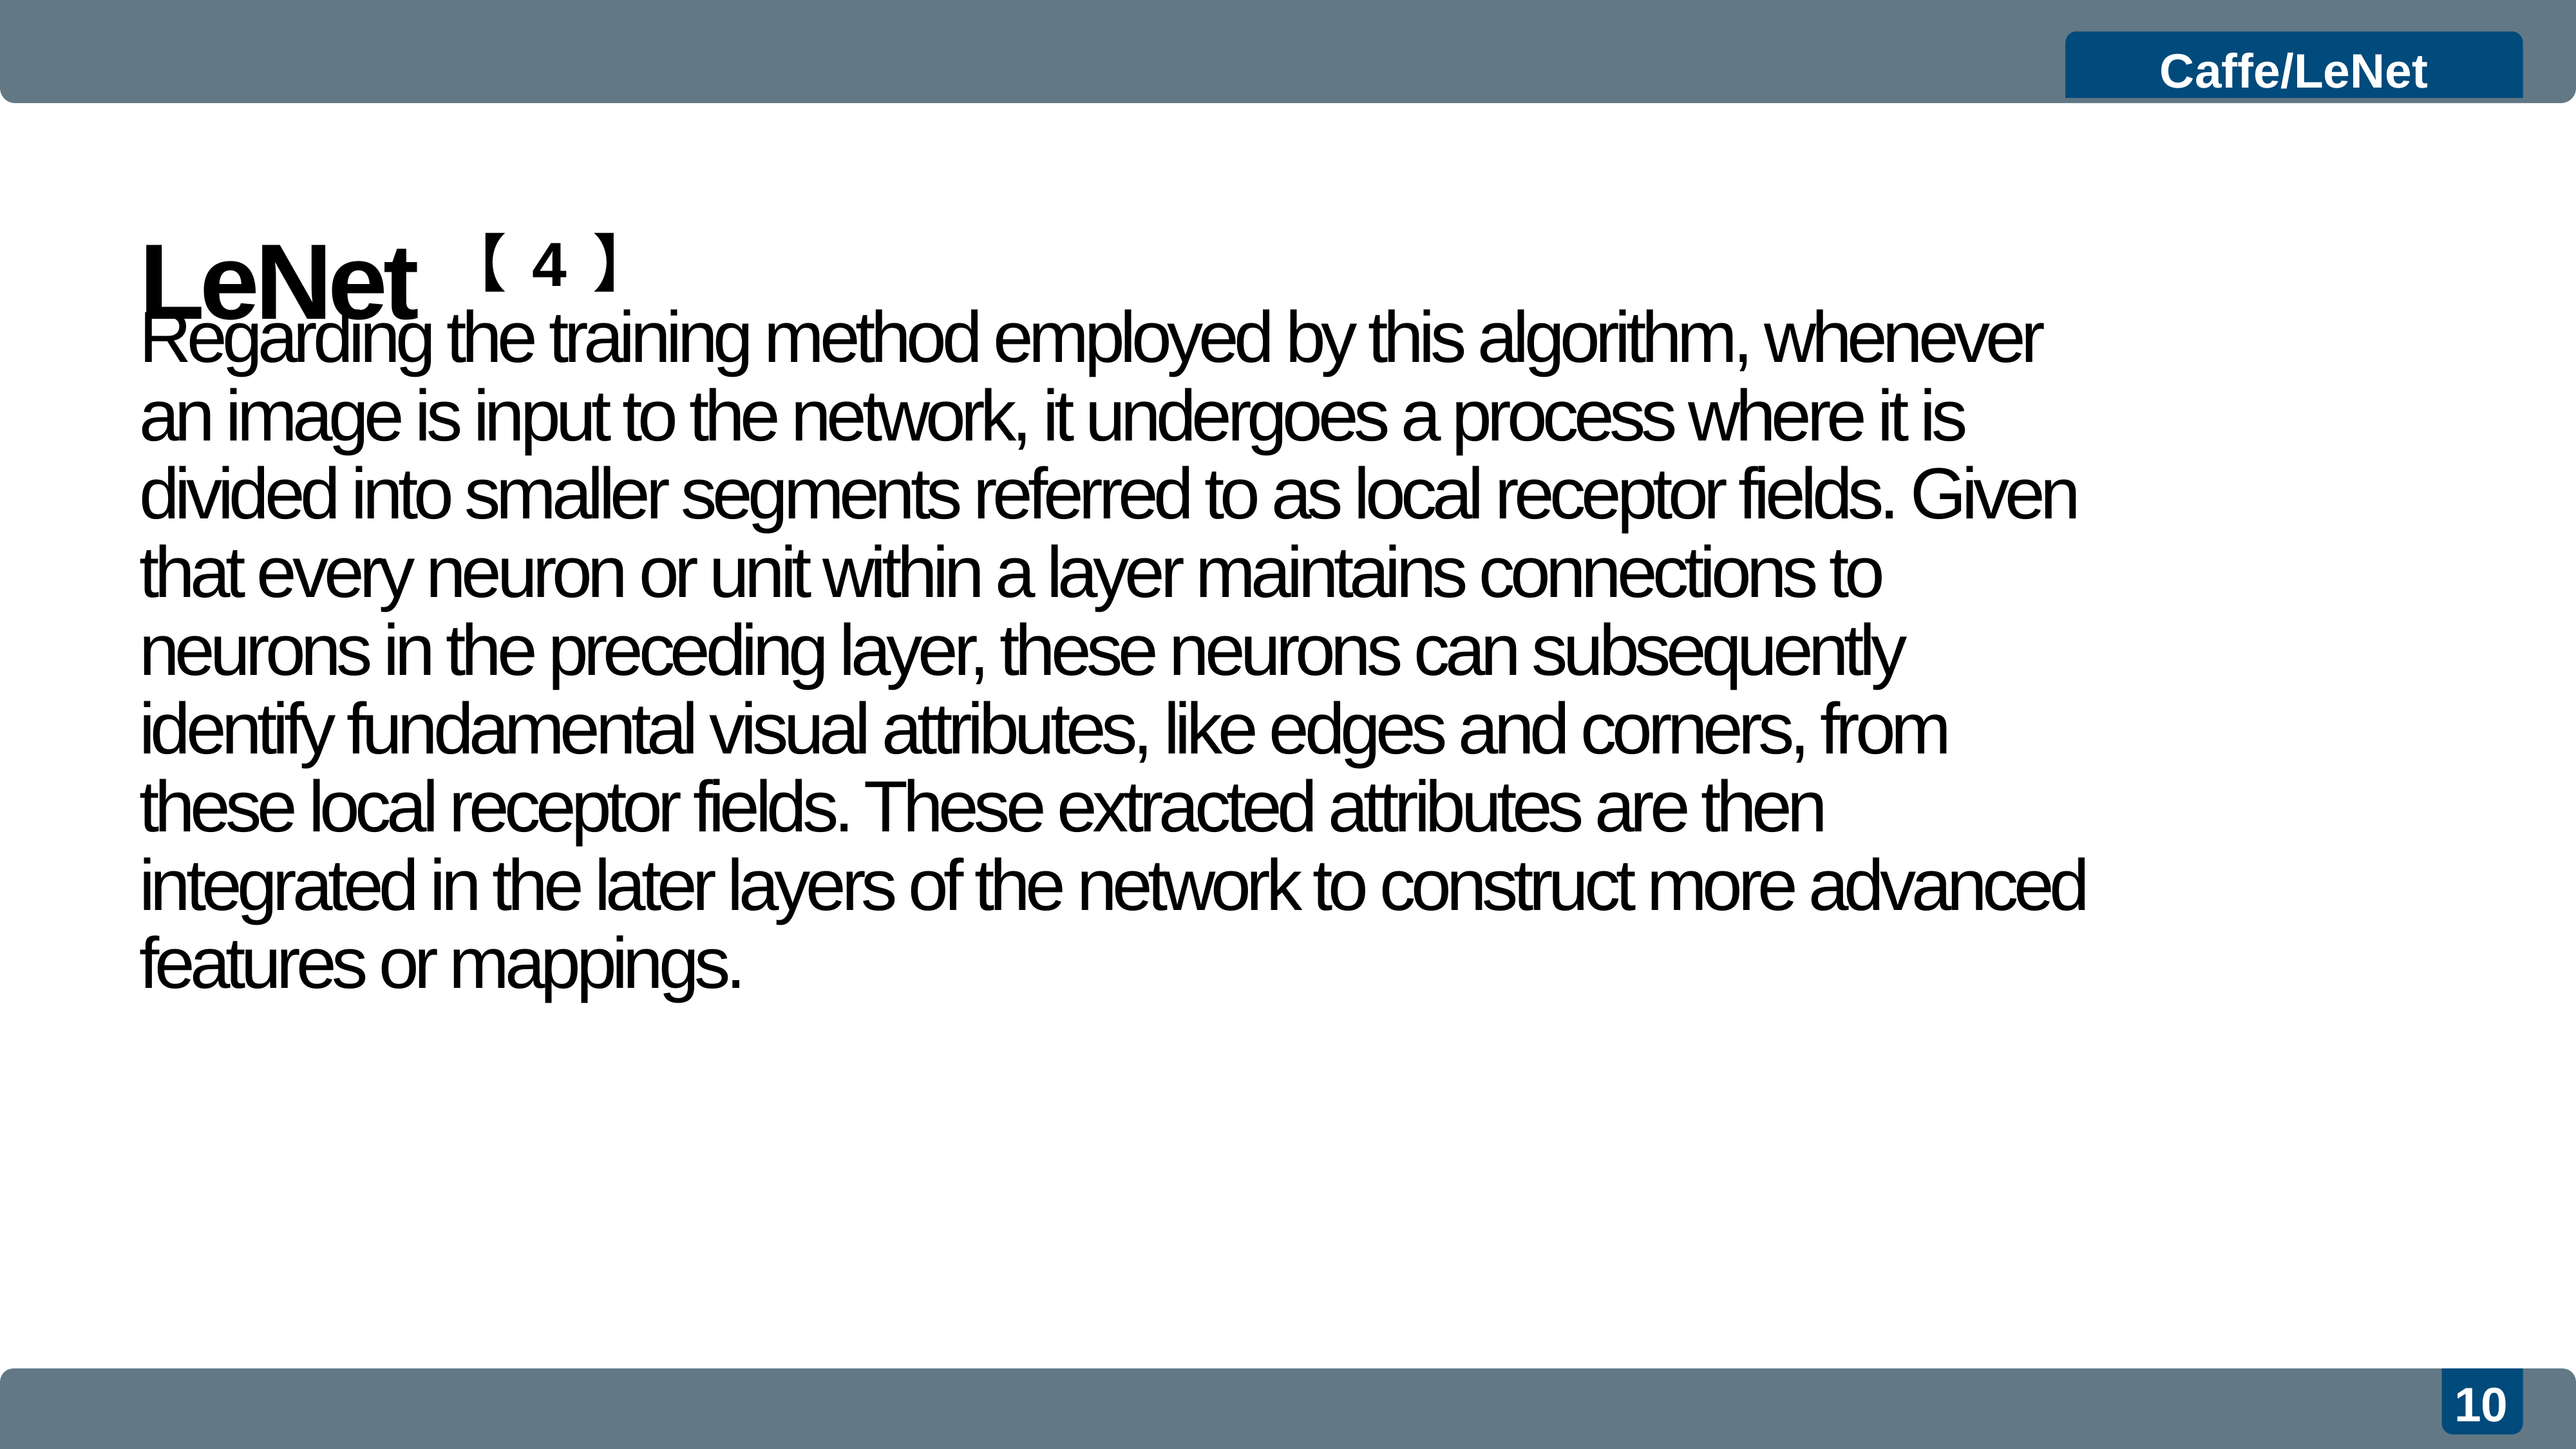

Caffe/LeNet
LeNet【4】
Regarding the training method employed by this algorithm, whenever an image is input to the network, it undergoes a process where it is divided into smaller segments referred to as local receptor fields. Given that every neuron or unit within a layer maintains connections to neurons in the preceding layer, these neurons can subsequently identify fundamental visual attributes, like edges and corners, from these local receptor fields. These extracted attributes are then integrated in the later layers of the network to construct more advanced features or mappings.
10